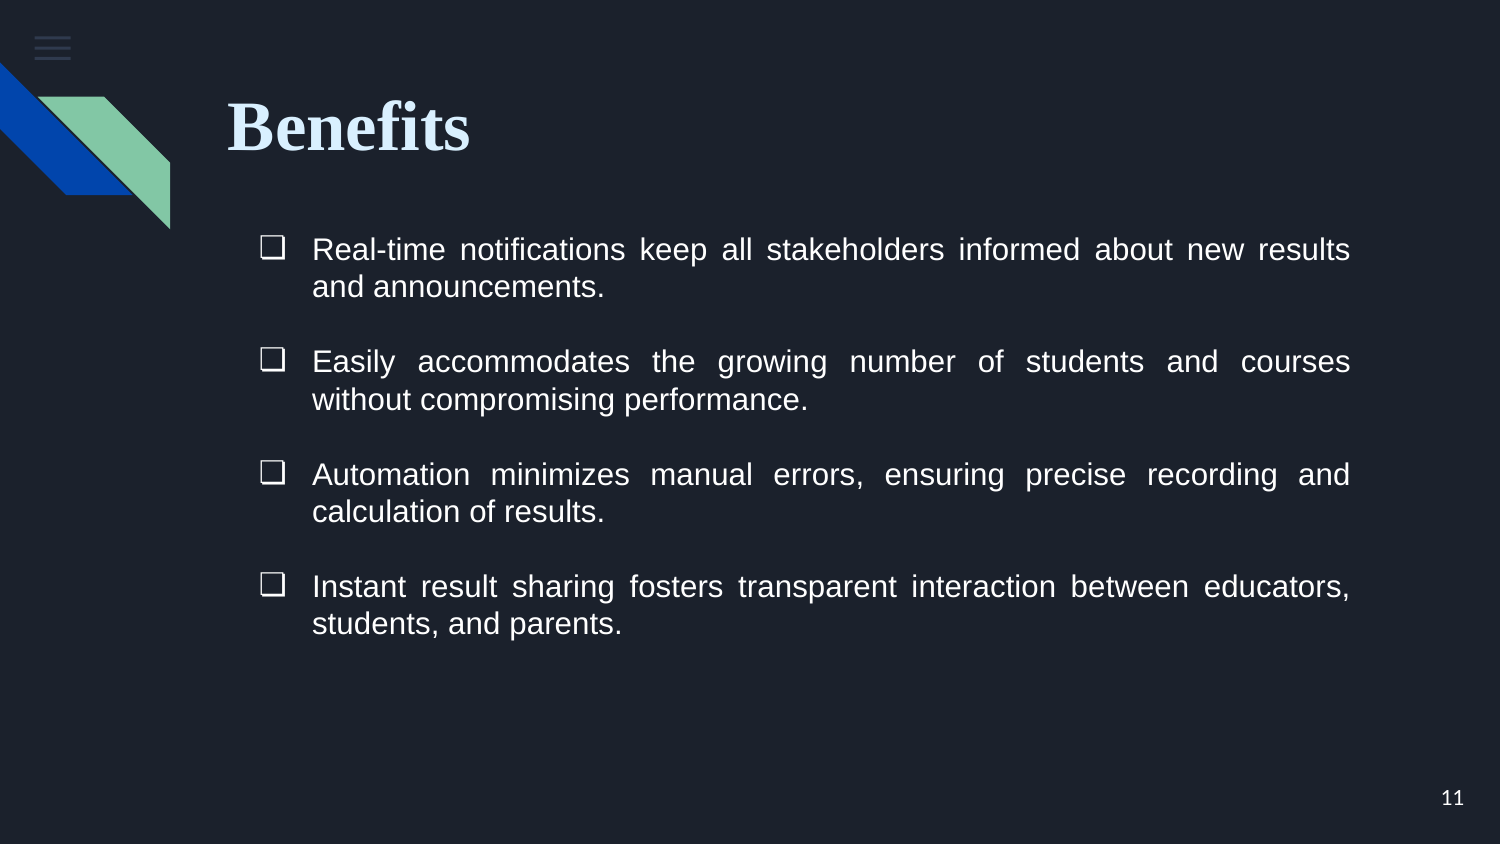

# Benefits
Real-time notifications keep all stakeholders informed about new results and announcements.

Easily accommodates the growing number of students and courses without compromising performance.

Automation minimizes manual errors, ensuring precise recording and calculation of results.

Instant result sharing fosters transparent interaction between educators, students, and parents.
11